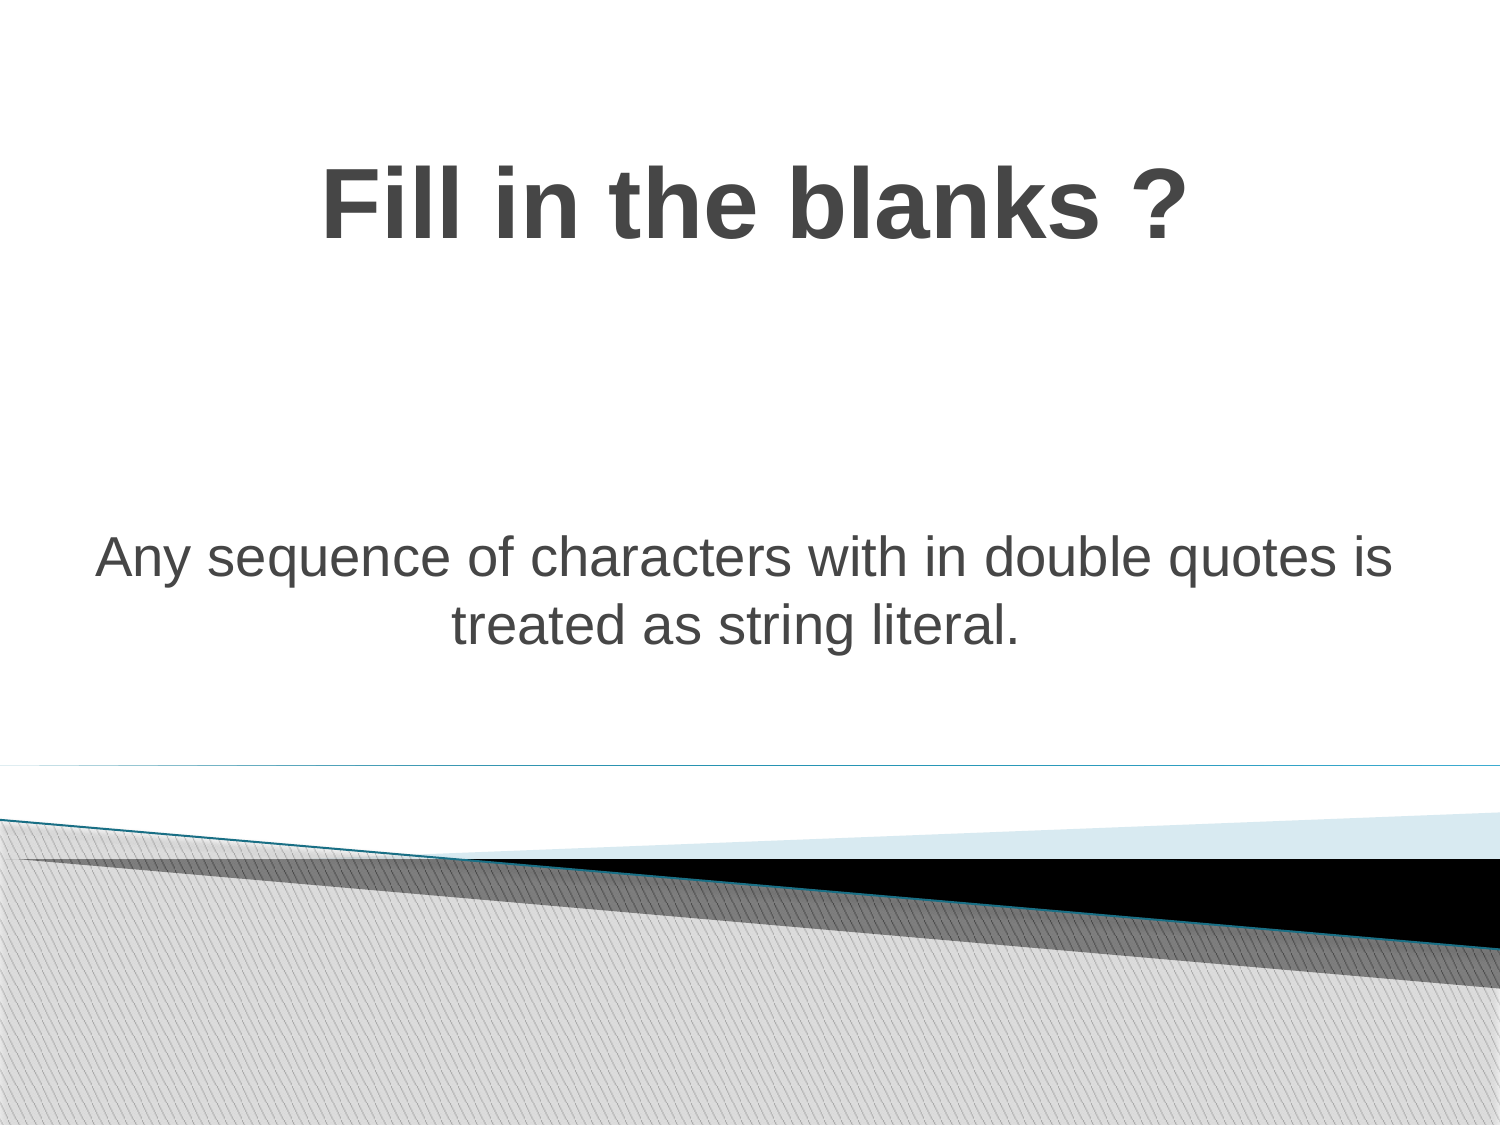

# Fill in the blanks ?

Any sequence of characters with in double quotes is treated as string literal.